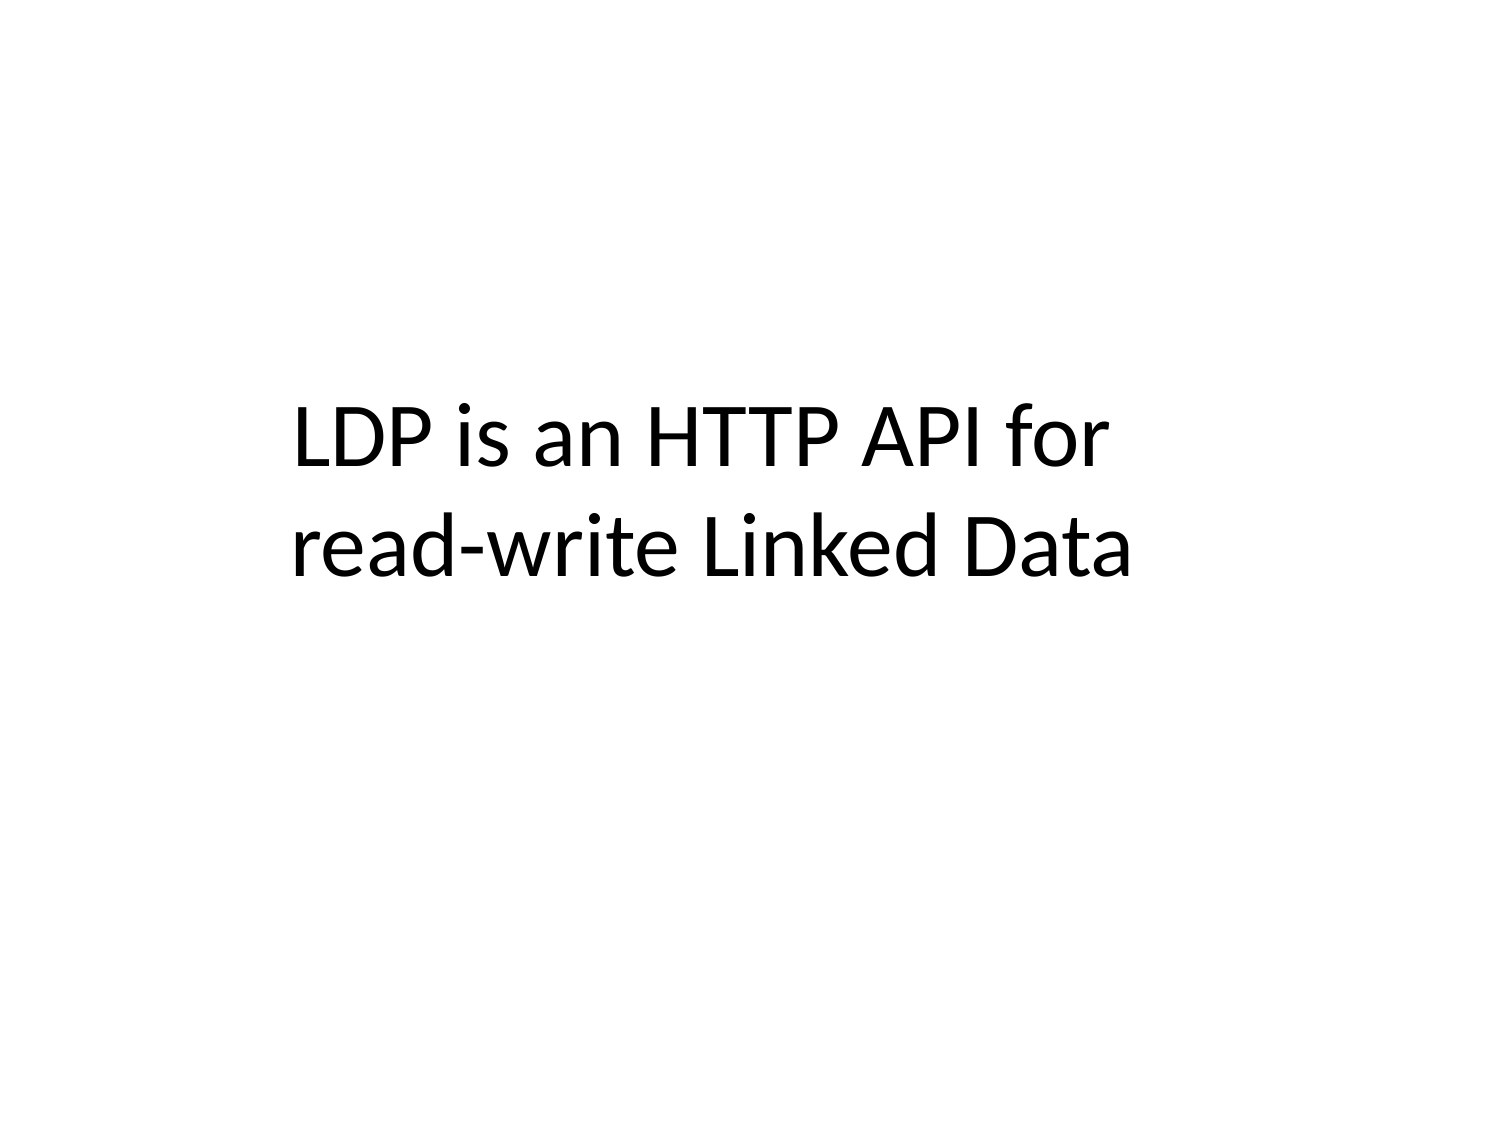

# LDP is an HTTP API for read-write Linked Data